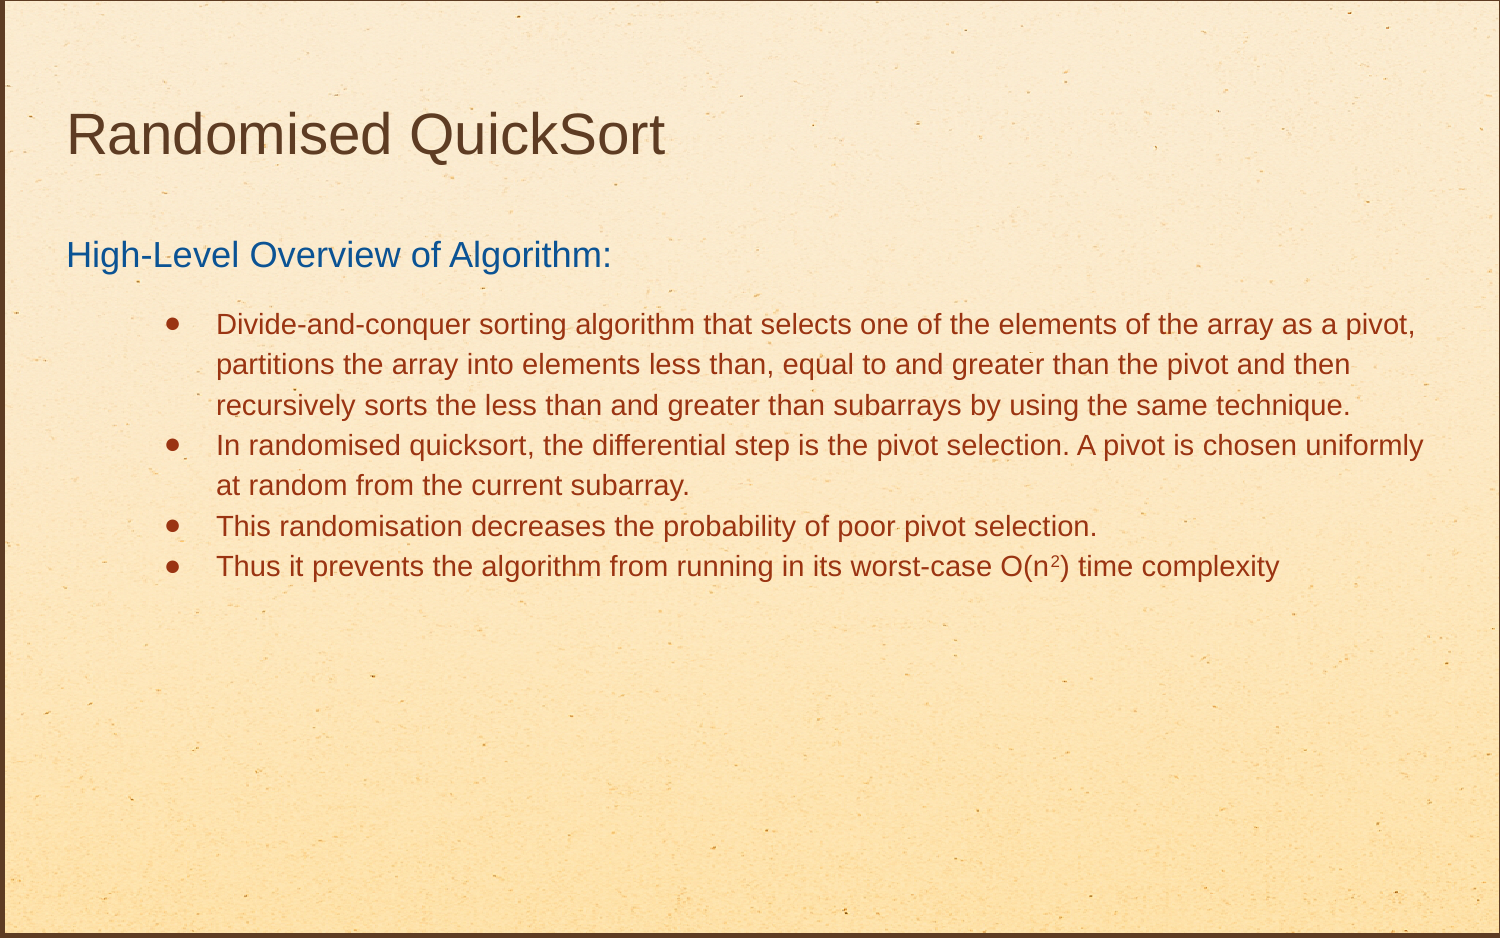

# Randomised QuickSort
High-Level Overview of Algorithm:
Divide-and-conquer sorting algorithm that selects one of the elements of the array as a pivot, partitions the array into elements less than, equal to and greater than the pivot and then recursively sorts the less than and greater than subarrays by using the same technique.
In randomised quicksort, the differential step is the pivot selection. A pivot is chosen uniformly at random from the current subarray.
This randomisation decreases the probability of poor pivot selection.
Thus it prevents the algorithm from running in its worst-case O(n2) time complexity